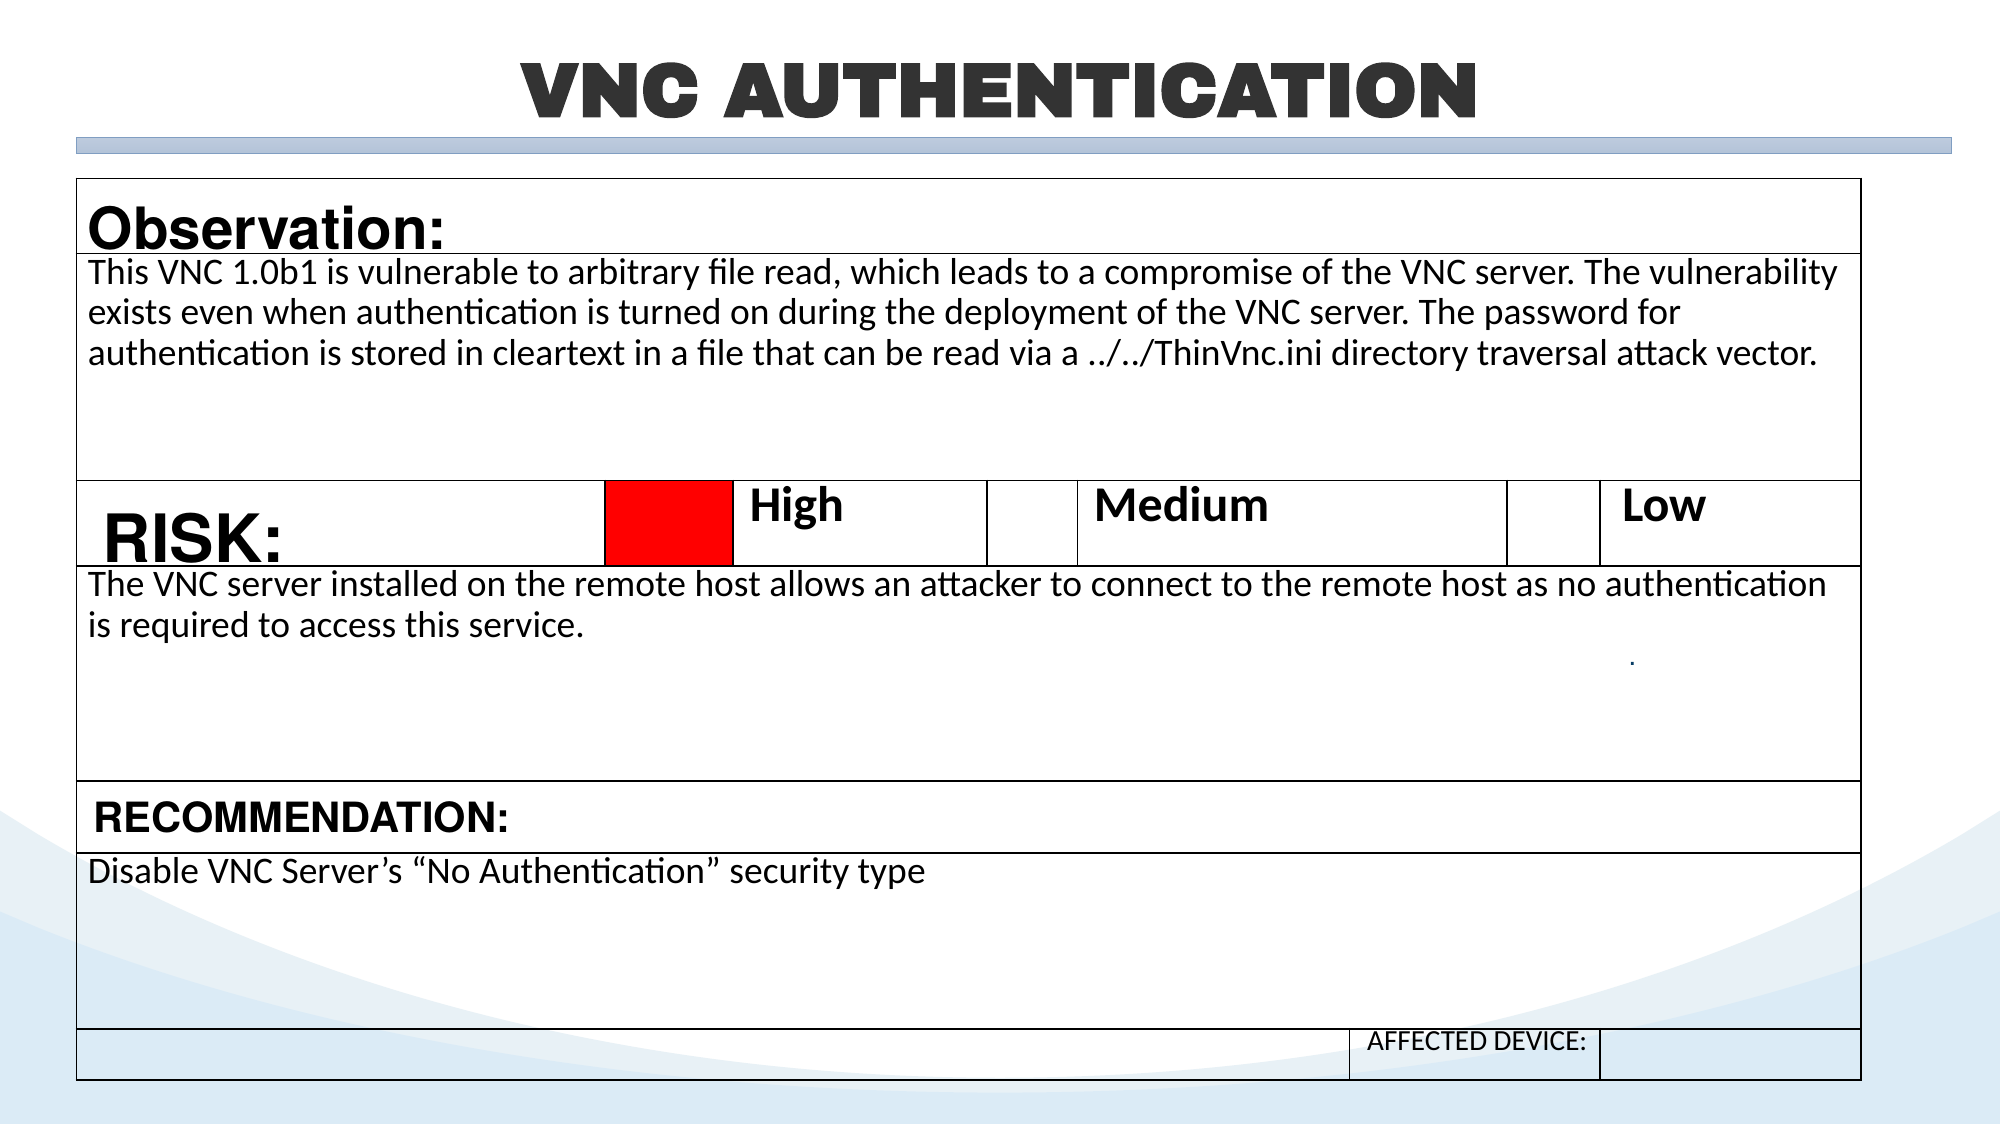

VNC AUTHENTICATION

| Observation: |  |  |  |  |  |  |  |
| --- | --- | --- | --- | --- | --- | --- | --- |
| This VNC 1.0b1 is vulnerable to arbitrary file read, which leads to a compromise of the VNC server. The vulnerability exists even when authentication is turned on during the deployment of the VNC server. The password for authentication is stored in cleartext in a file that can be read via a ../../ThinVnc.ini directory traversal attack vector. |  |  |  |  |  |  |  |
| RISK: |  | High |  | Medium |  |  | Low |
| The VNC server installed on the remote host allows an attacker to connect to the remote host as no authentication is required to access this service. |  |  |  |  |  |  |  |
| RECOMMENDATION: |  |  |  |  |  |  |  |
| Disable VNC Server’s “No Authentication” security type |  |  |  |  |  |  |  |
|  |  |  |  |  | AFFECTED DEVICE: |  |  |
.